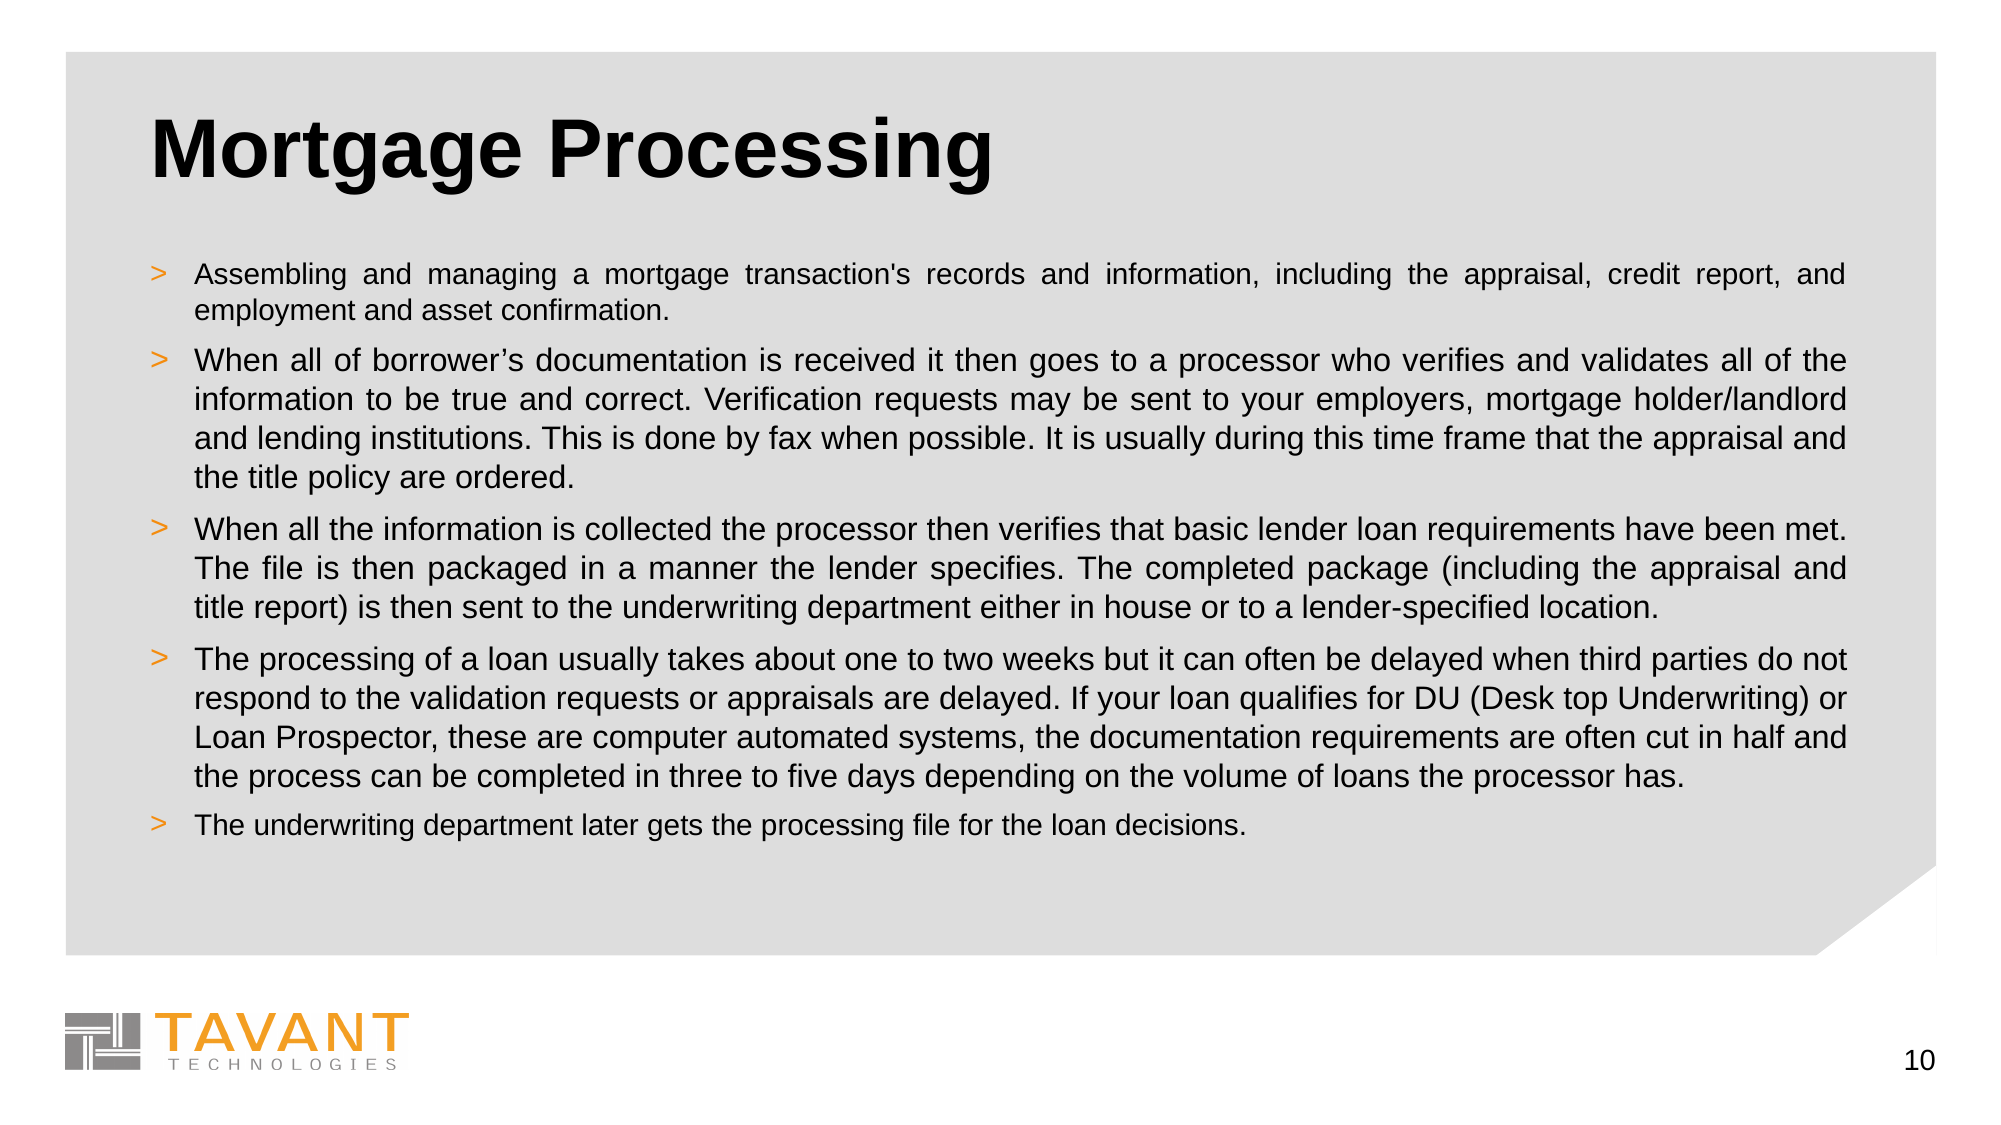

# Mortgage Processing
Assembling and managing a mortgage transaction's records and information, including the appraisal, credit report, and employment and asset confirmation.
When all of borrower’s documentation is received it then goes to a processor who verifies and validates all of the information to be true and correct. Verification requests may be sent to your employers, mortgage holder/landlord and lending institutions. This is done by fax when possible. It is usually during this time frame that the appraisal and the title policy are ordered.
When all the information is collected the processor then verifies that basic lender loan requirements have been met. The file is then packaged in a manner the lender specifies. The completed package (including the appraisal and title report) is then sent to the underwriting department either in house or to a lender-specified location.
The processing of a loan usually takes about one to two weeks but it can often be delayed when third parties do not respond to the validation requests or appraisals are delayed. If your loan qualifies for DU (Desk top Underwriting) or Loan Prospector, these are computer automated systems, the documentation requirements are often cut in half and the process can be completed in three to five days depending on the volume of loans the processor has.
The underwriting department later gets the processing file for the loan decisions.

10